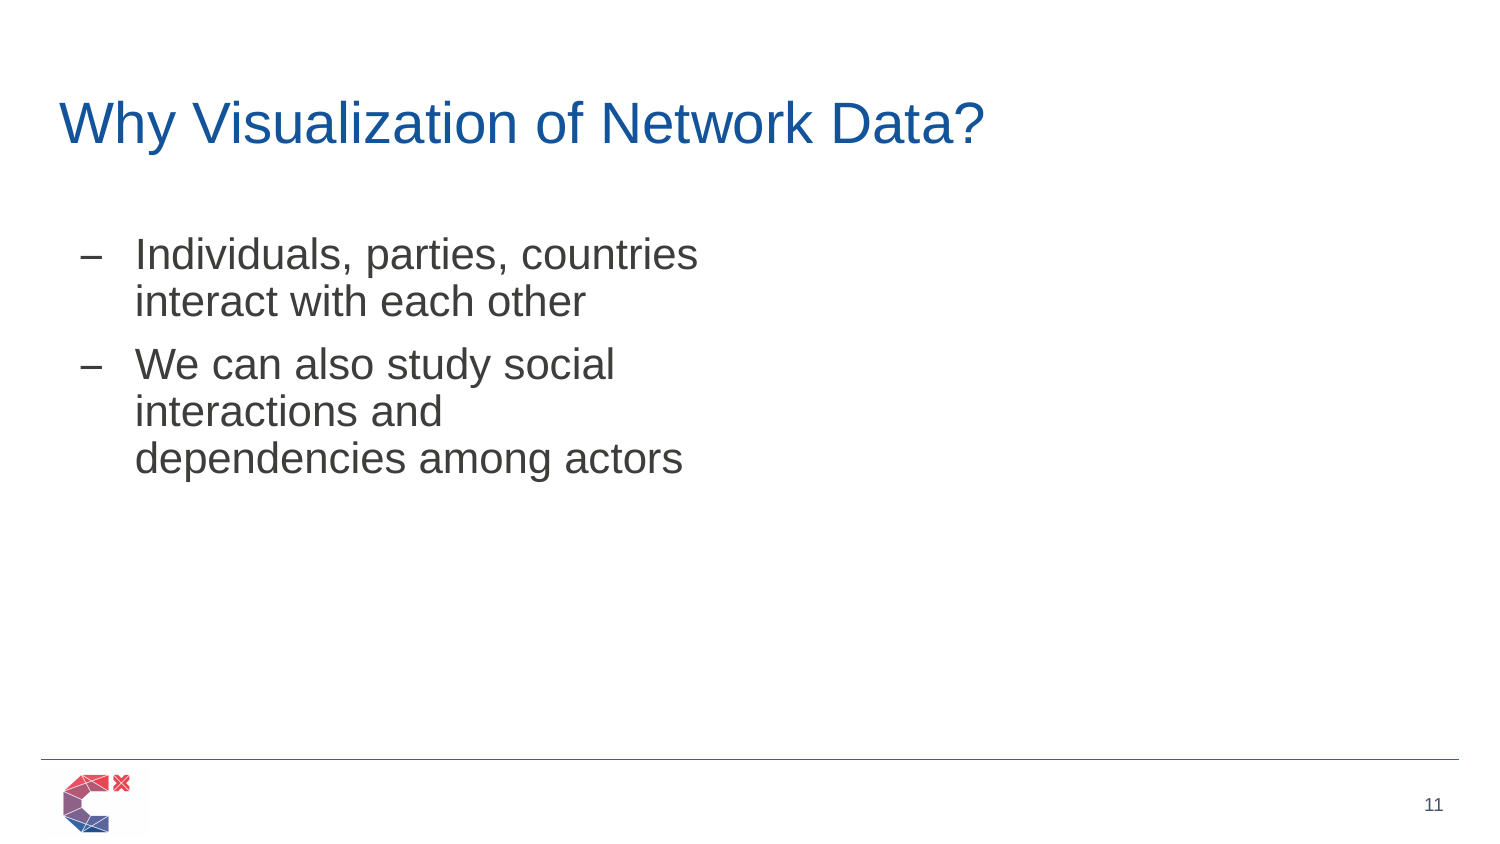

# Why Visualization of Network Data?
Individuals, parties, countries interact with each other
We can also study social interactions and dependencies among actors